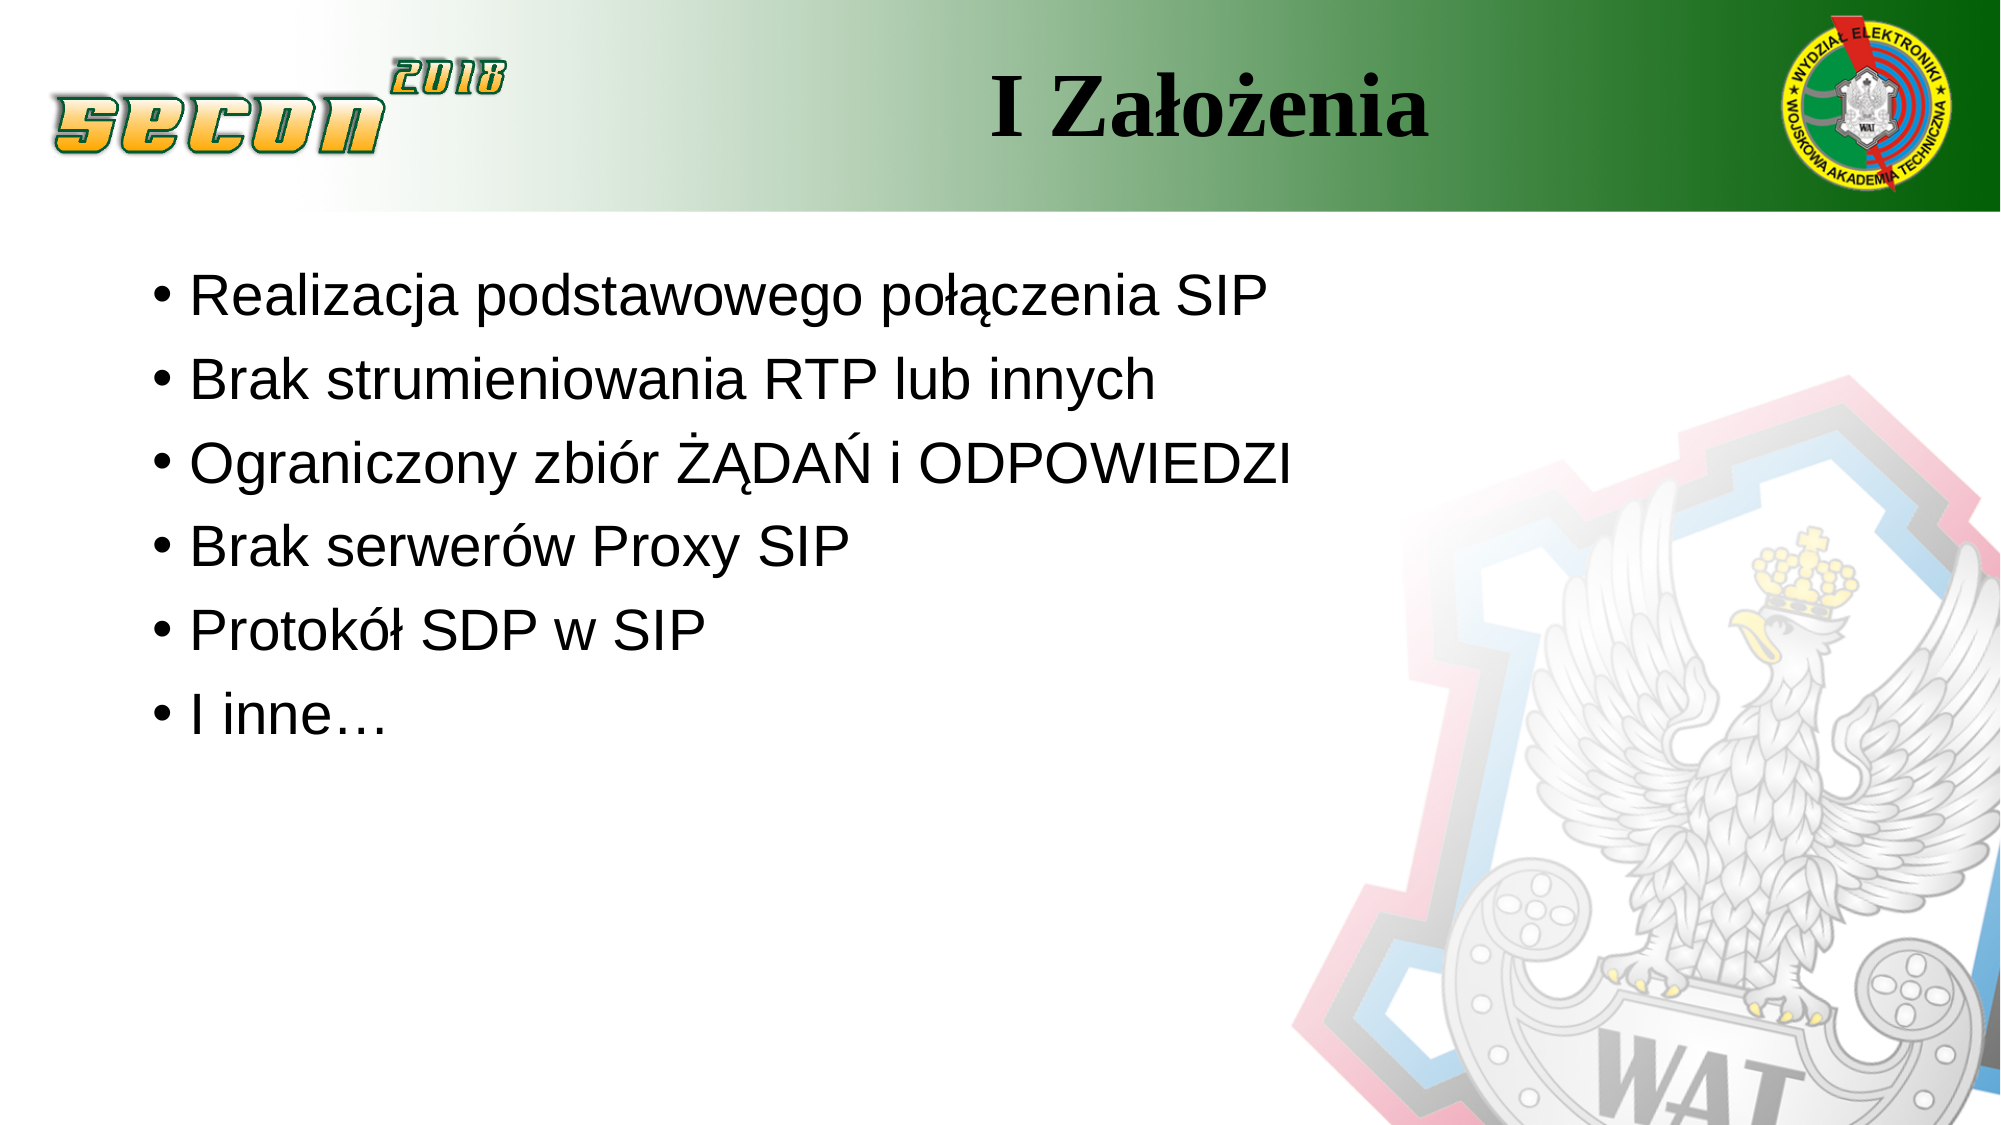

# I Założenia
Realizacja podstawowego połączenia SIP
Brak strumieniowania RTP lub innych
Ograniczony zbiór ŻĄDAŃ i ODPOWIEDZI
Brak serwerów Proxy SIP
Protokół SDP w SIP
I inne…